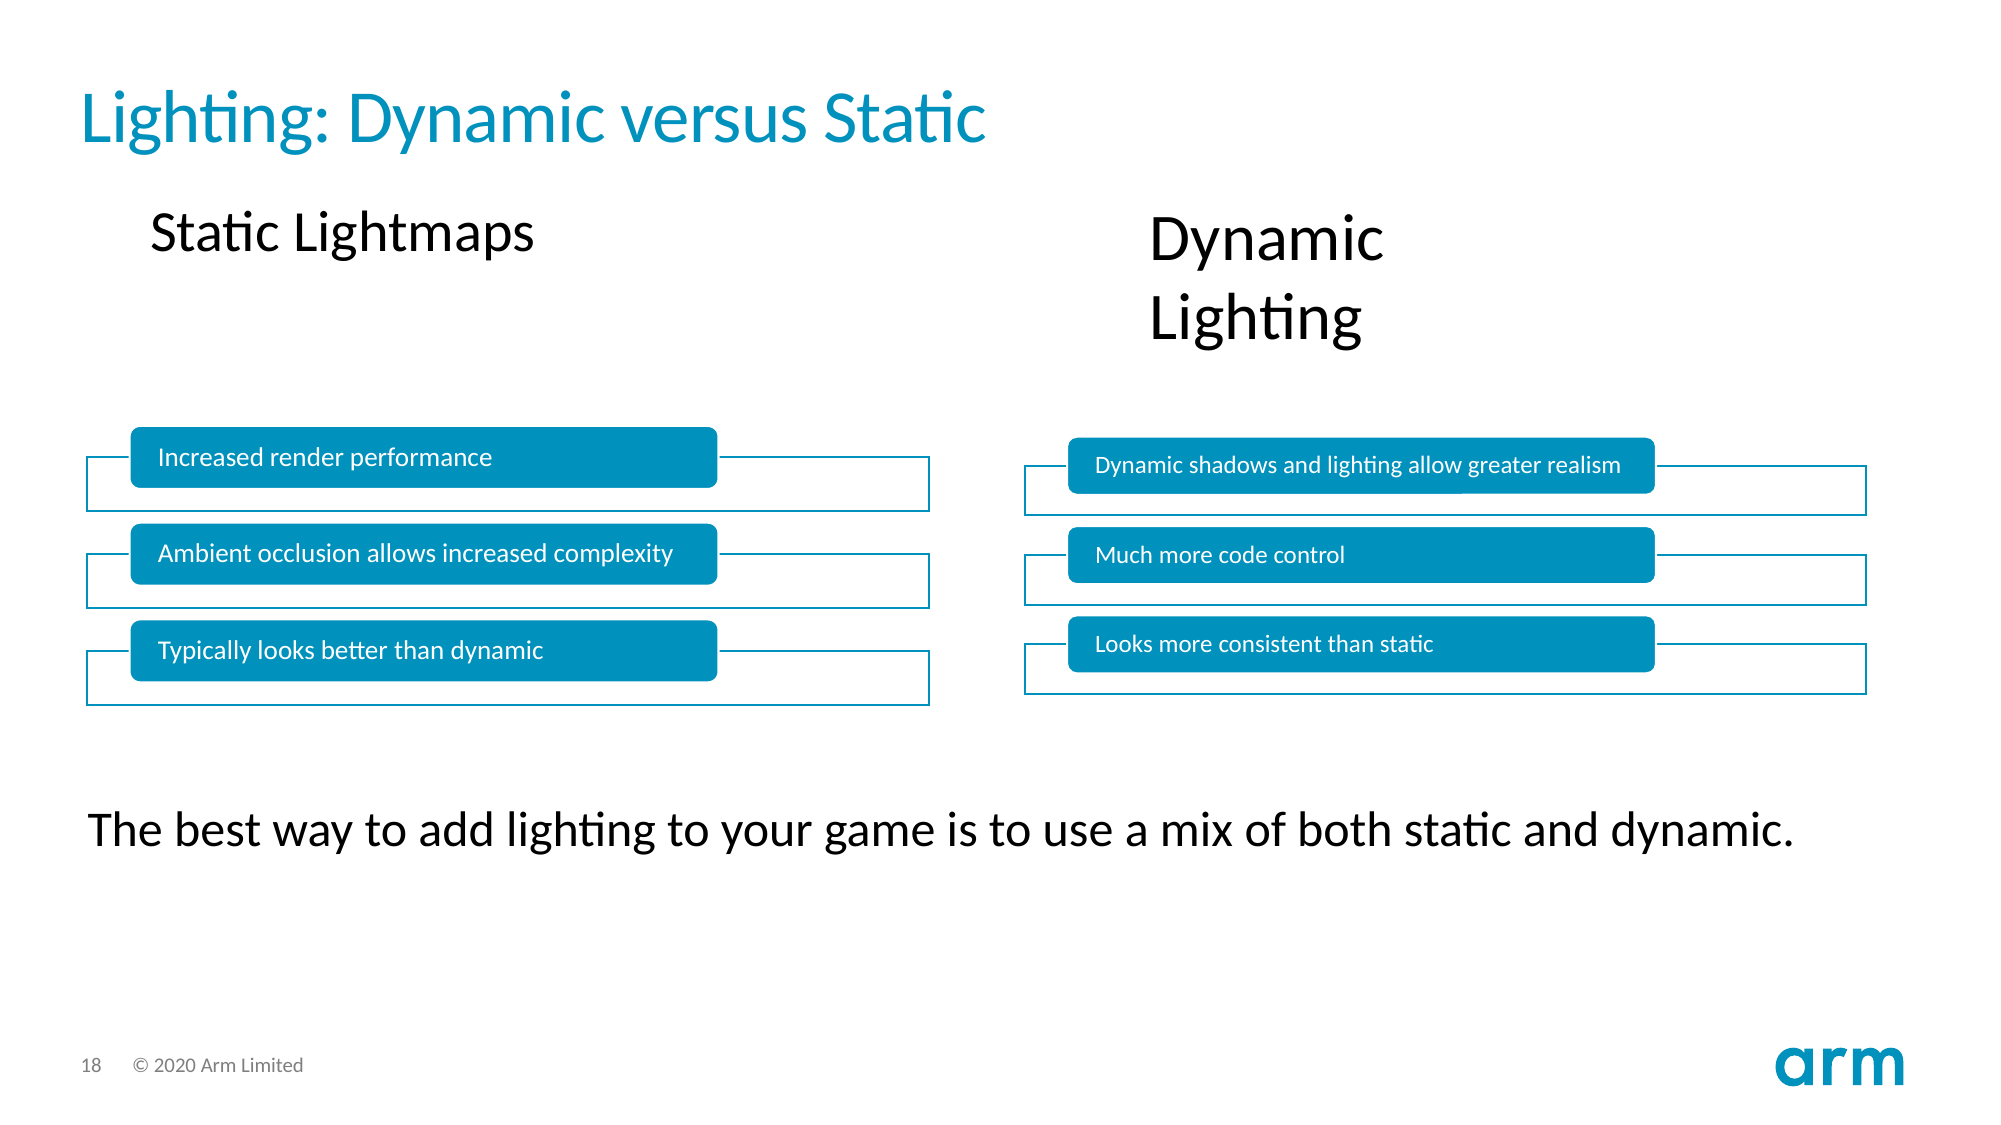

# Lighting: Dynamic versus Static
Static Lightmaps
Dynamic Lighting
Increased render performance
Ambient occlusion allows increased complexity
Typically looks better than dynamic
Dynamic shadows and lighting allow greater realism
Much more code control
Looks more consistent than static
The best way to add lighting to your game is to use a mix of both static and dynamic.